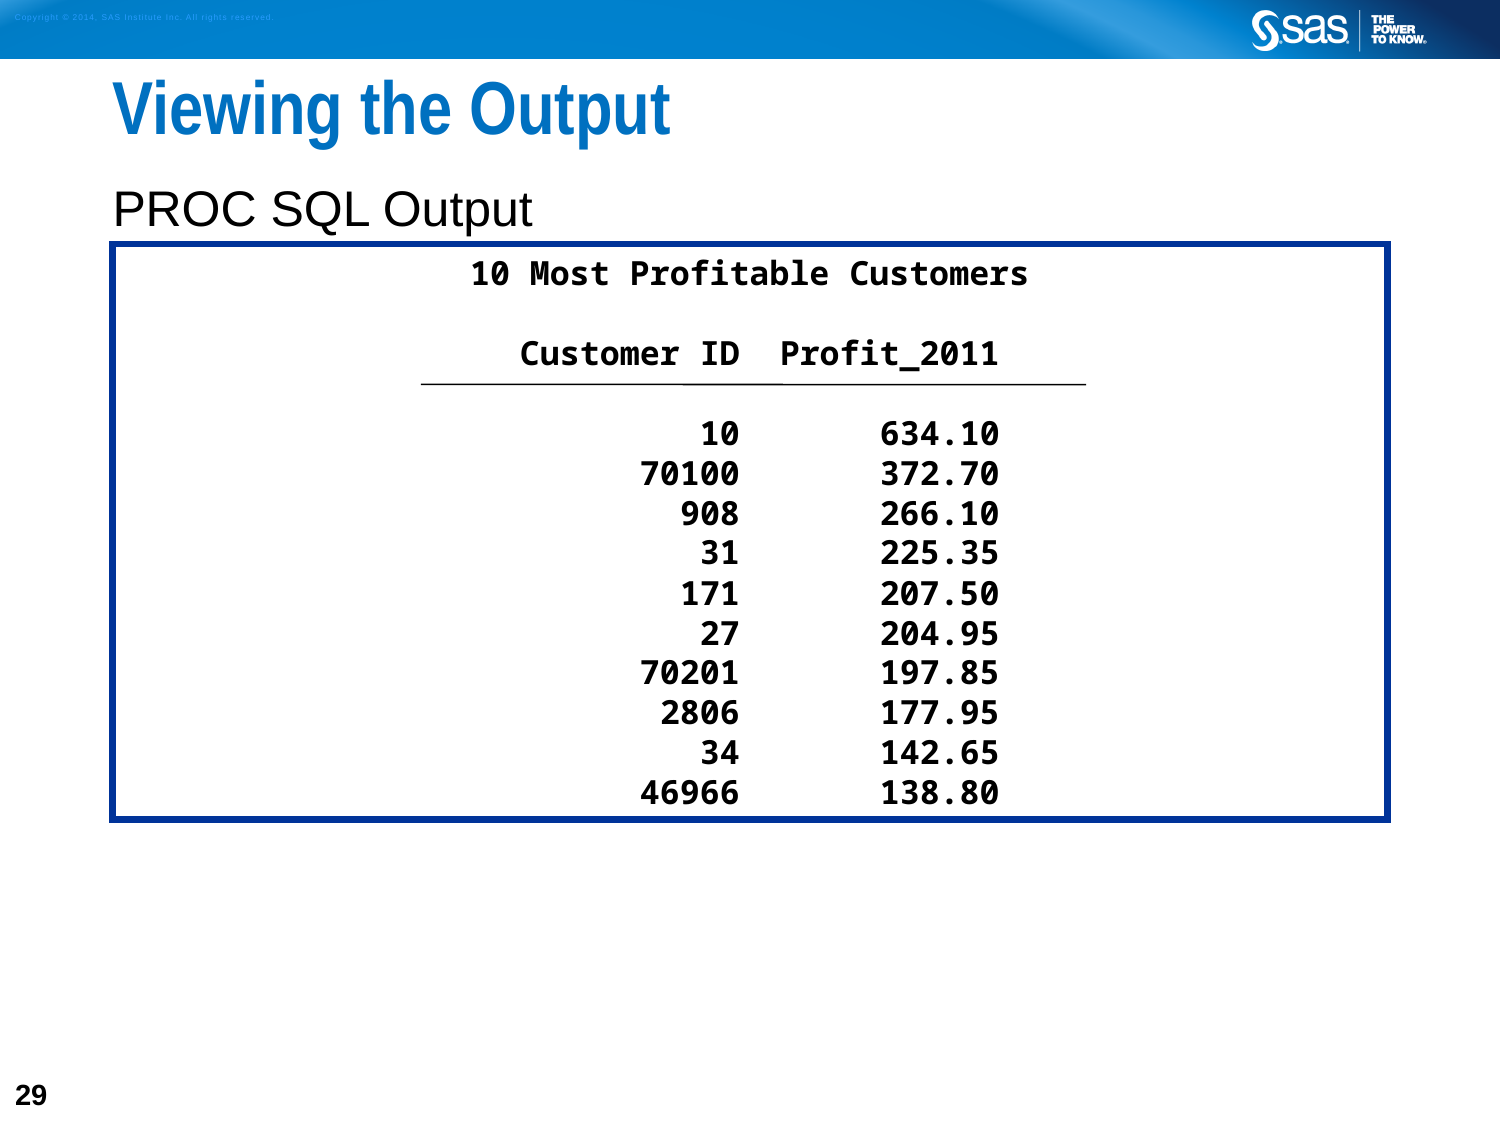

# Viewing the Output
PROC SQL Output
10 Most Profitable Customers

 Customer ID  Profit_2011
ƒƒƒƒƒƒƒƒƒƒƒƒƒƒƒƒƒƒƒƒƒƒƒƒƒ
          10       634.10
       70100       372.70
         908       266.10
          31       225.35
         171       207.50
          27       204.95
       70201       197.85
        2806       177.95
          34       142.65
       46966       138.80